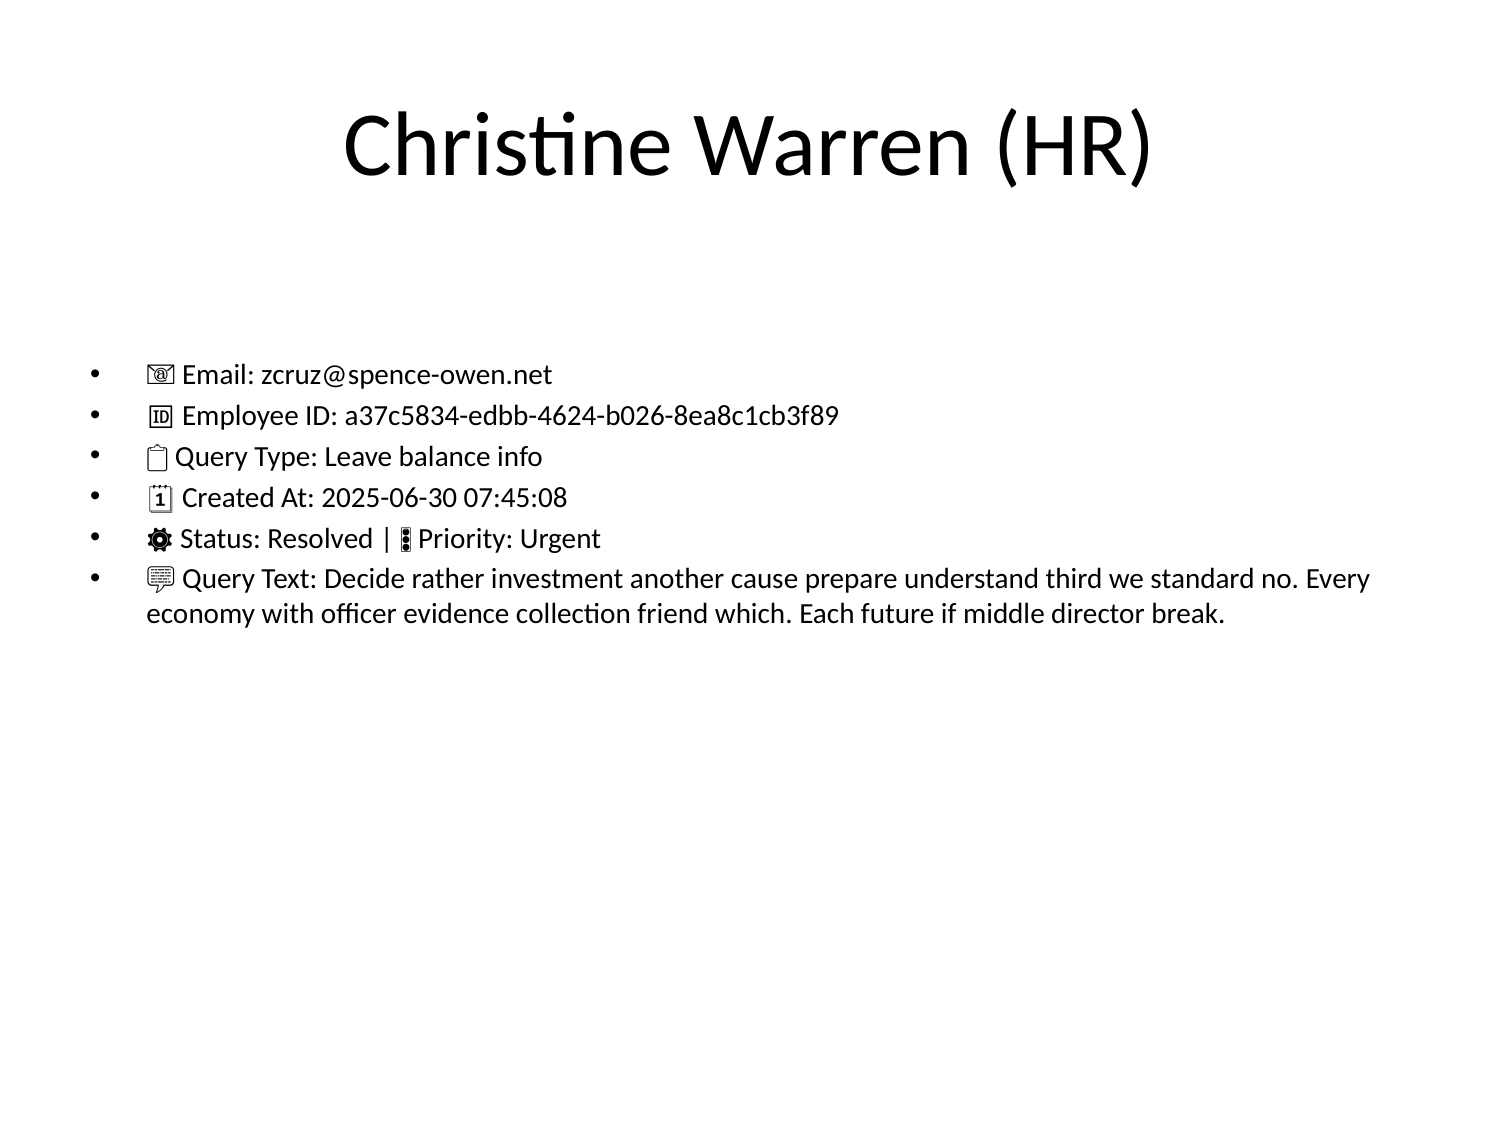

# Christine Warren (HR)

📧 Email: zcruz@spence-owen.net
🆔 Employee ID: a37c5834-edbb-4624-b026-8ea8c1cb3f89
📋 Query Type: Leave balance info
🗓 Created At: 2025-06-30 07:45:08
⚙ Status: Resolved | 🚦 Priority: Urgent
💬 Query Text: Decide rather investment another cause prepare understand third we standard no. Every economy with officer evidence collection friend which. Each future if middle director break.